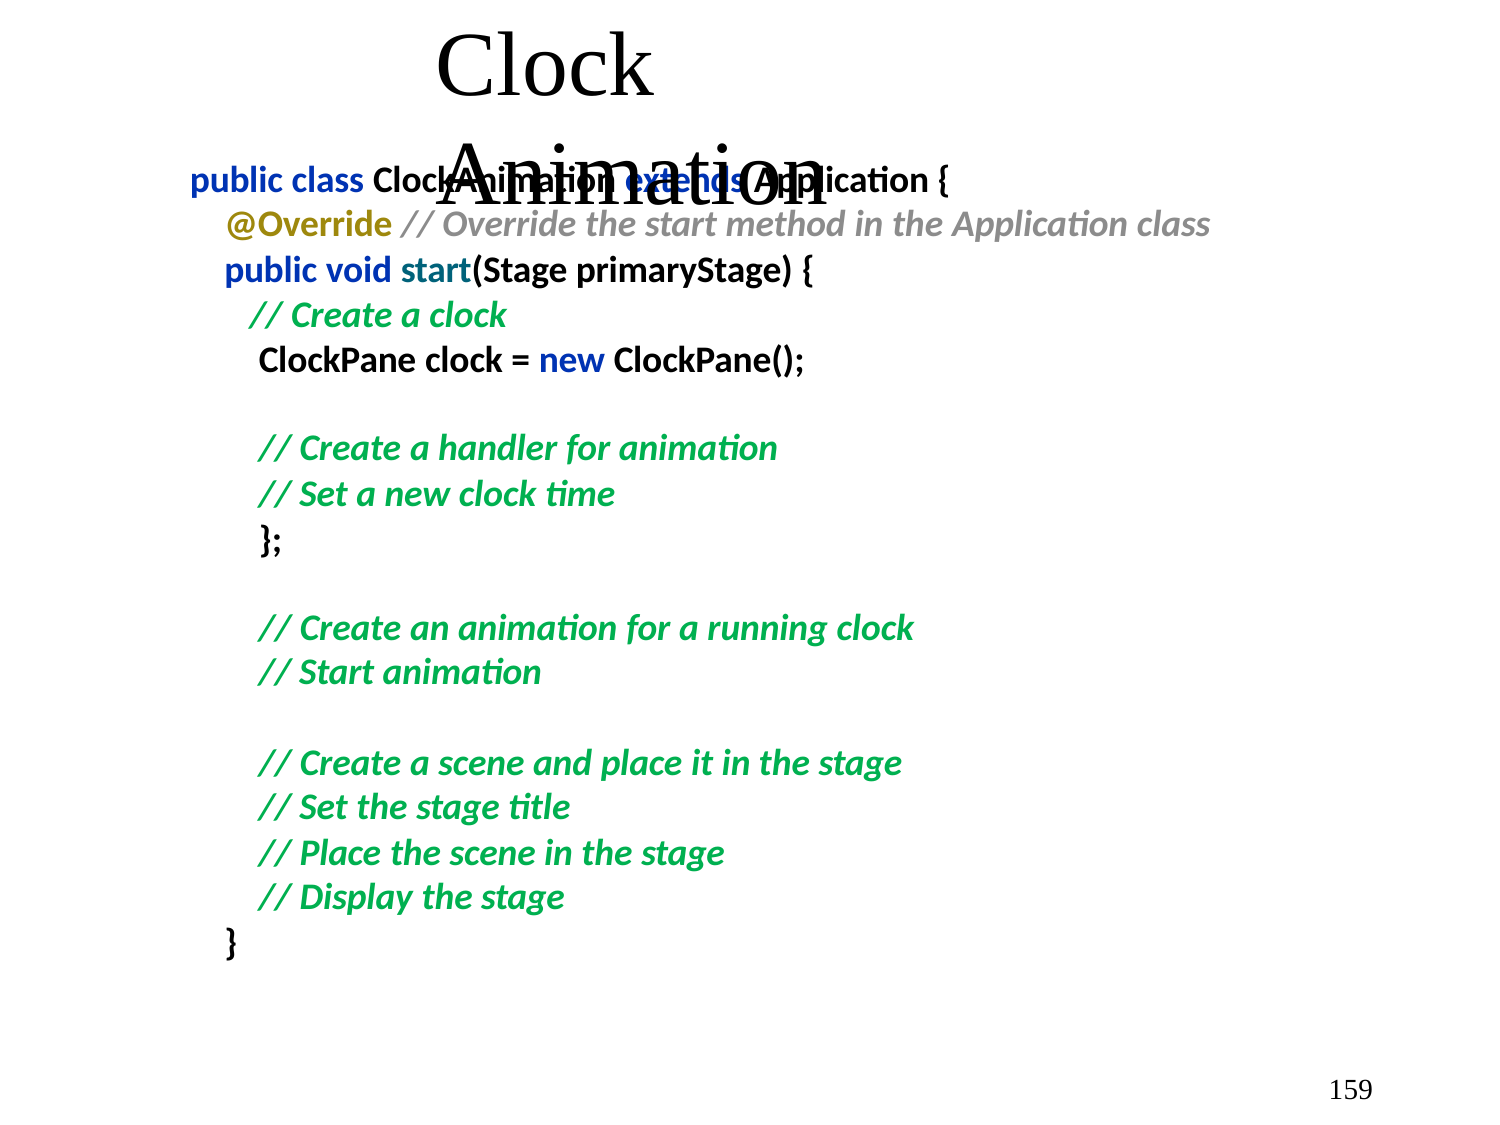

# Clock Animation
public class ClockAnimation extends Application {
@Override // Override the start method in the Application class
public void start(Stage primaryStage) {
// Create a clock
ClockPane clock = new ClockPane();

// Create a handler for animation
// Set a new clock time
};

// Create an animation for a running clock
// Start animation

// Create a scene and place it in the stage
// Set the stage title
// Place the scene in the stage
// Display the stage
}
159